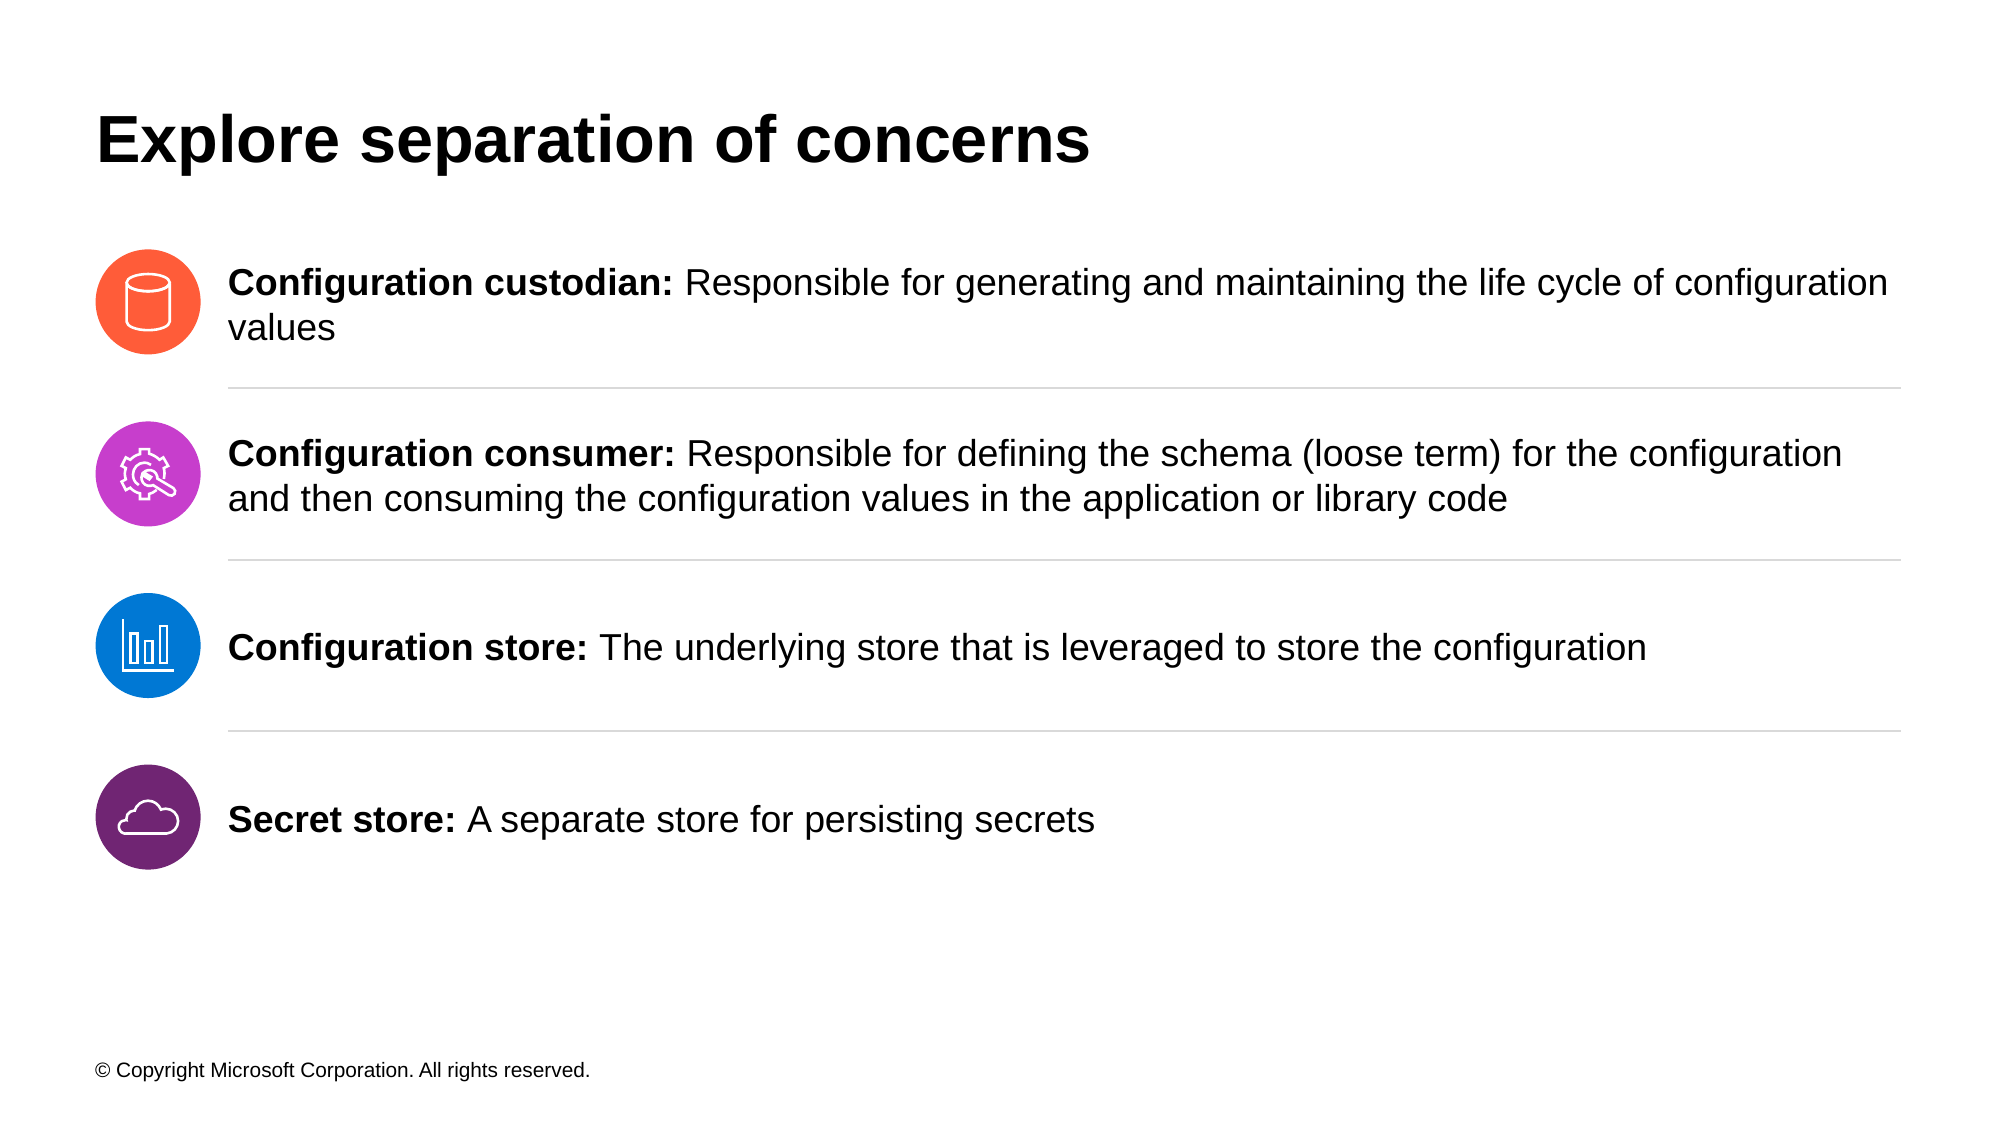

# Explore separation of concerns
Configuration custodian: Responsible for generating and maintaining the life cycle of configuration values

Configuration consumer: Responsible for defining the schema (loose term) for the configuration and then consuming the configuration values in the application or library code

Configuration store: The underlying store that is leveraged to store the configuration

Secret store: A separate store for persisting secrets